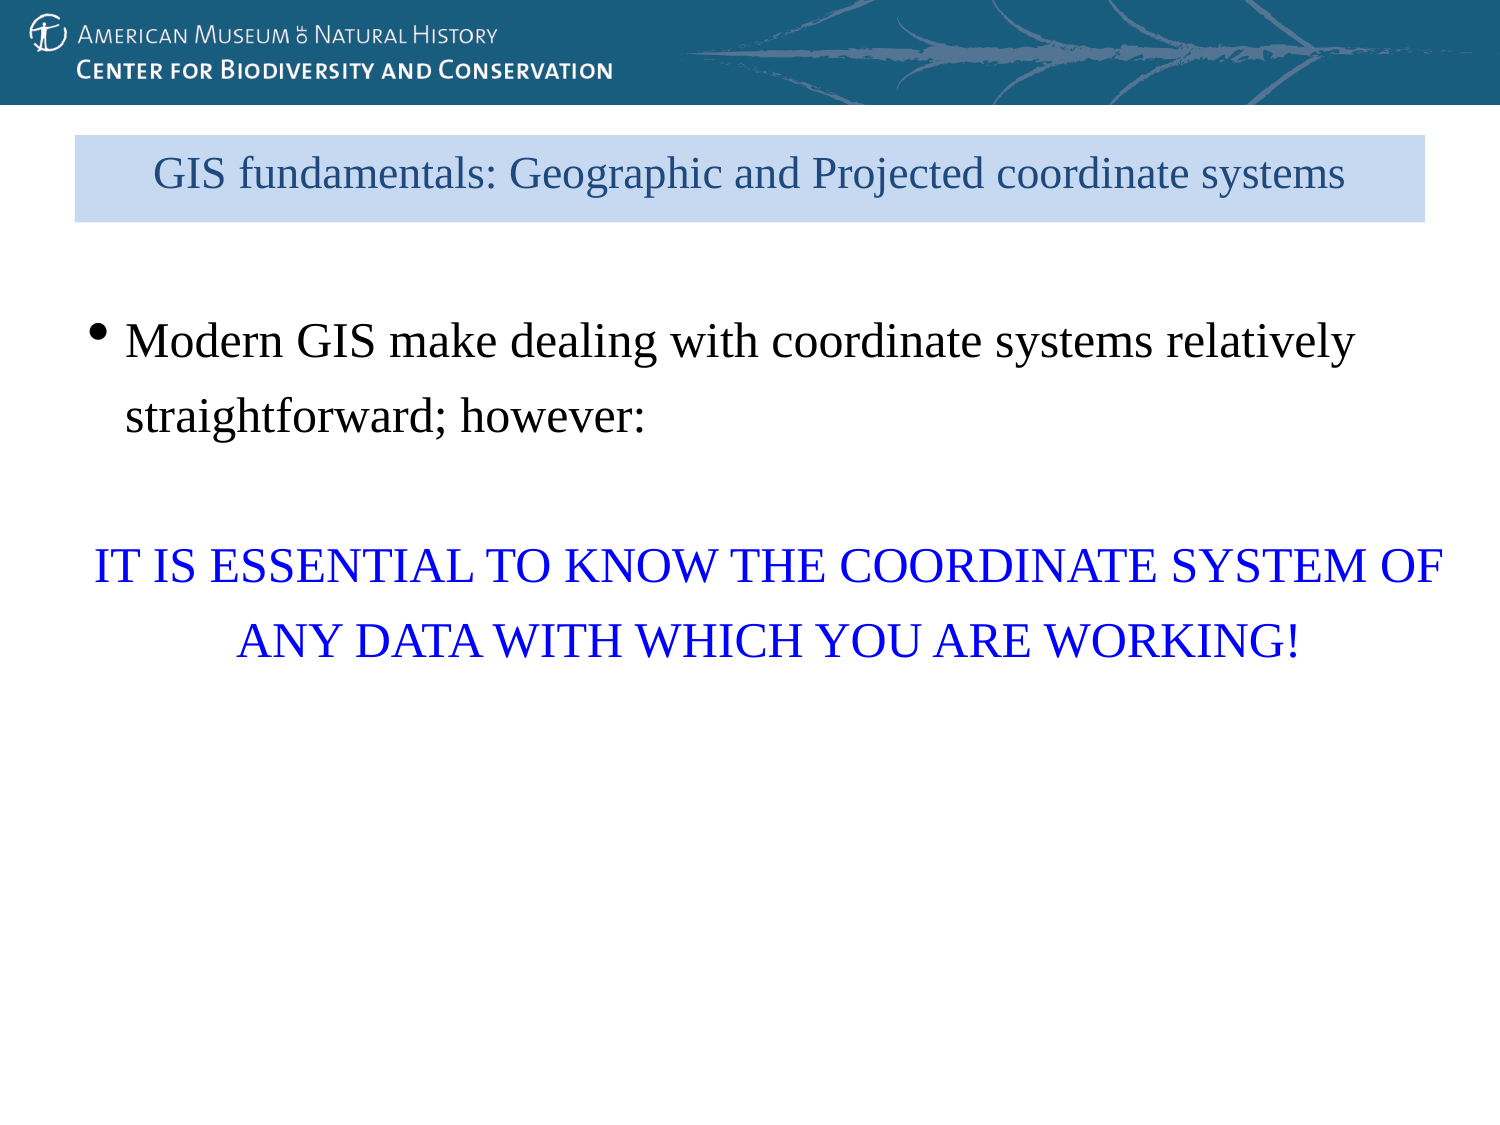

GIS fundamentals: Geographic and Projected coordinate systems
Modern GIS make dealing with coordinate systems relatively straightforward; however:

IT IS ESSENTIAL TO KNOW THE COORDINATE SYSTEM OF ANY DATA WITH WHICH YOU ARE WORKING!